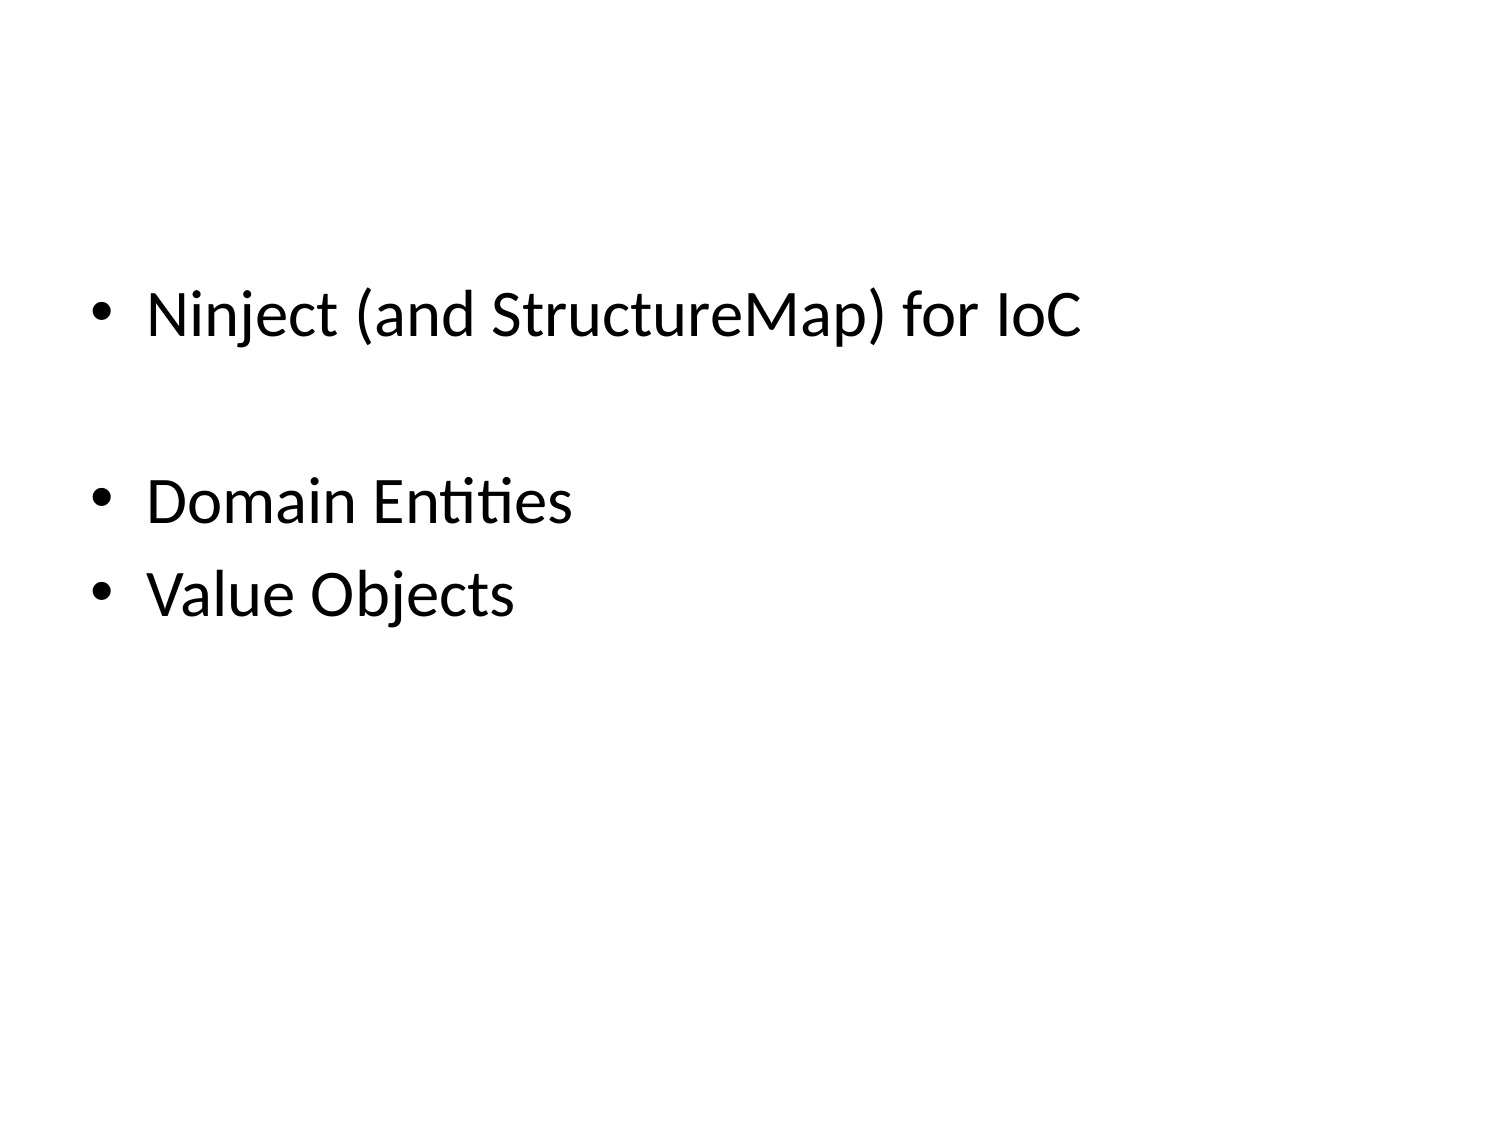

#
Ninject (and StructureMap) for IoC

Domain Entities
Value Objects